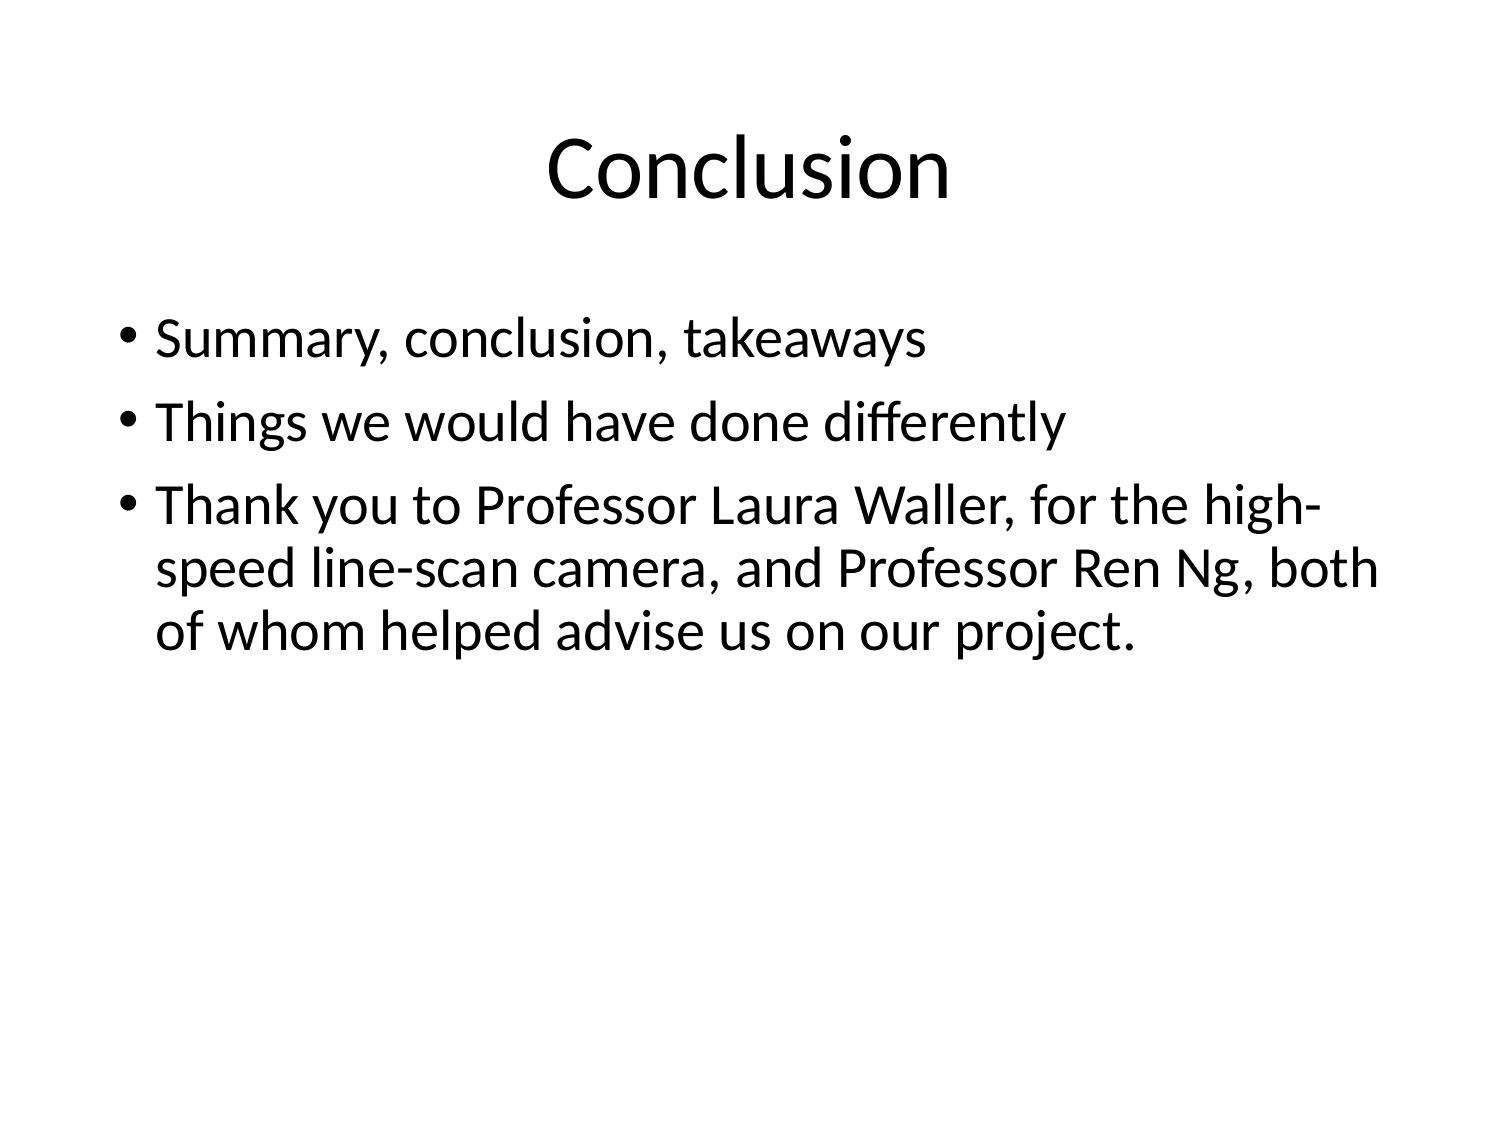

# Conclusion
Summary, conclusion, takeaways
Things we would have done differently
Thank you to Professor Laura Waller, for the high-speed line-scan camera, and Professor Ren Ng, both of whom helped advise us on our project.